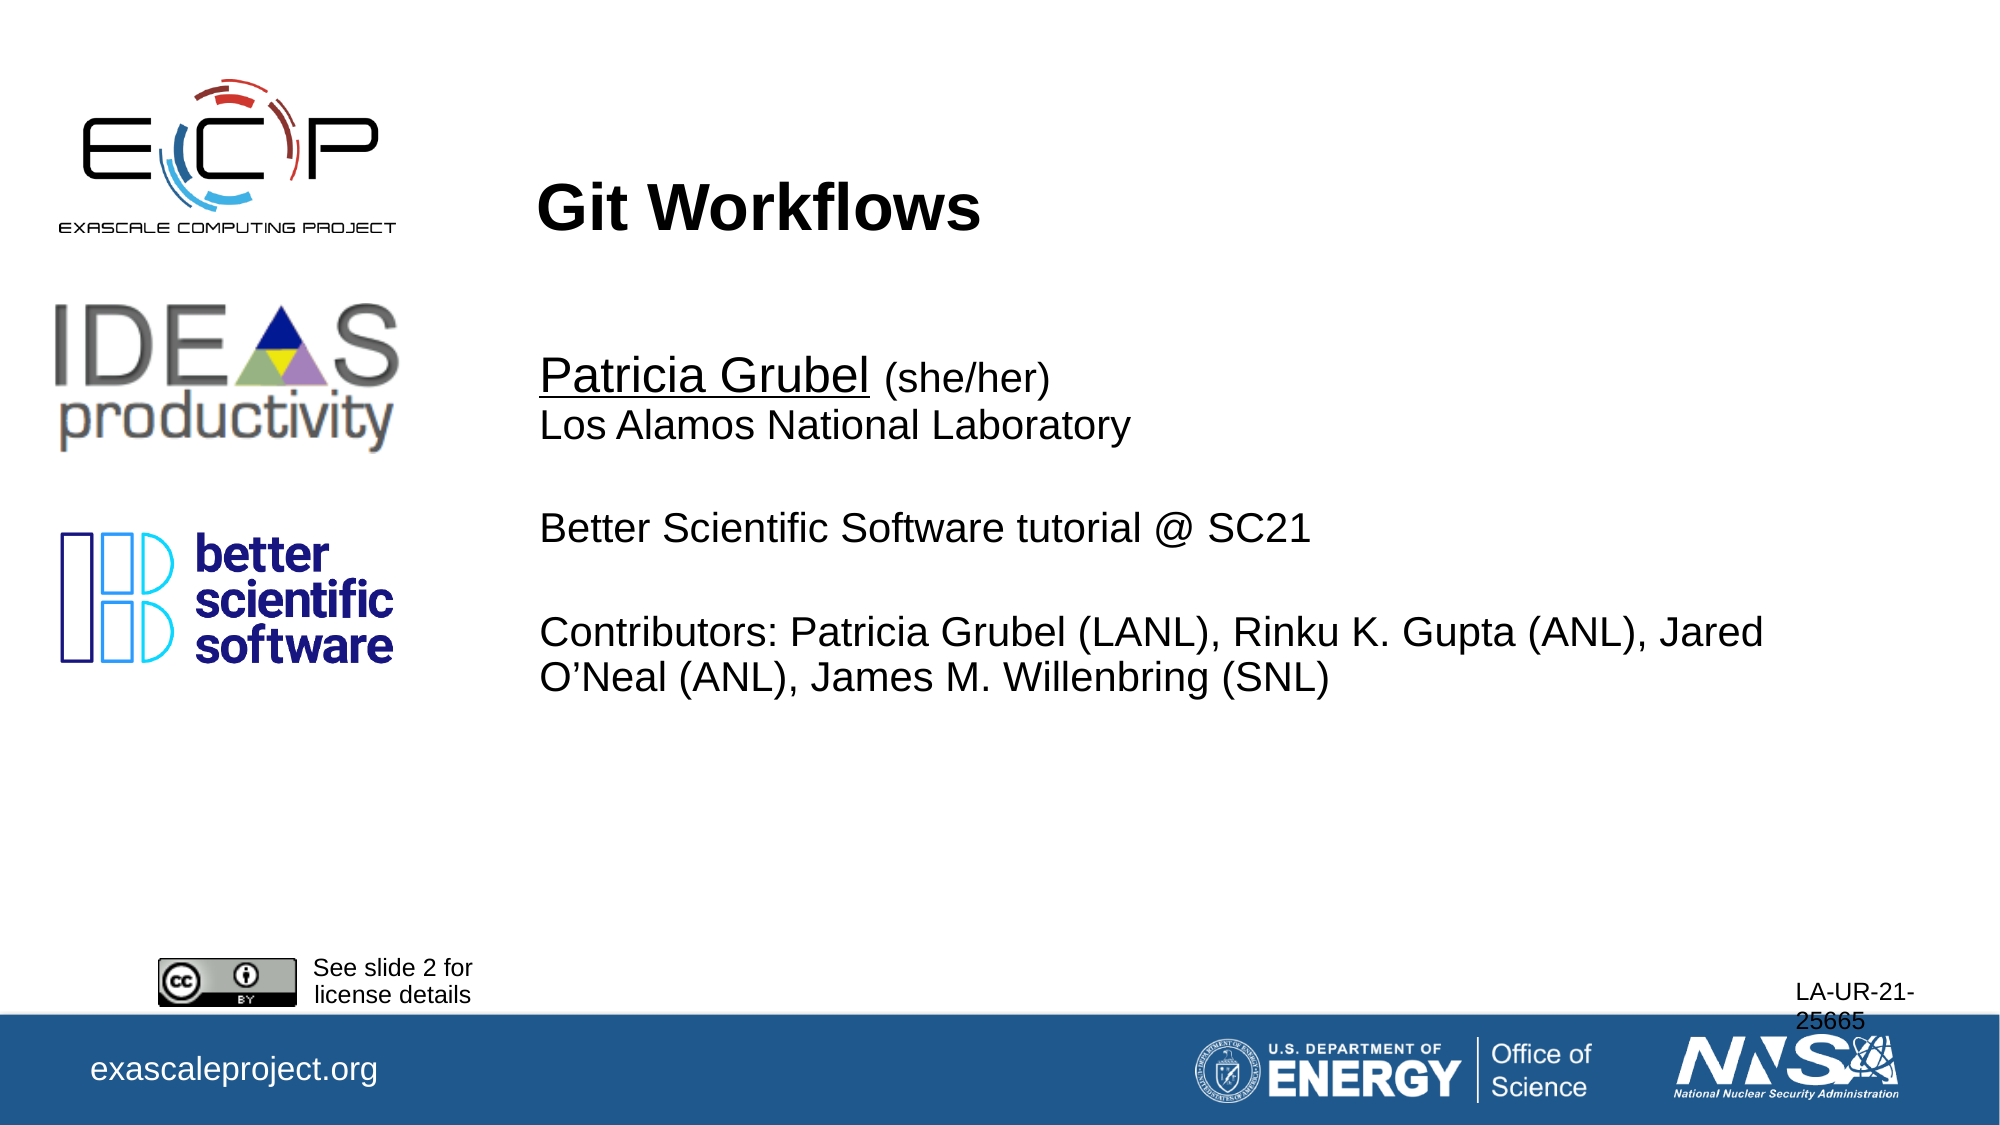

# Git Workflows
Patricia Grubel (she/her)
Los Alamos National Laboratory
Better Scientific Software tutorial @ SC21
Contributors: Patricia Grubel (LANL), Rinku K. Gupta (ANL), Jared O’Neal (ANL), James M. Willenbring (SNL)

LA-UR-21-25665